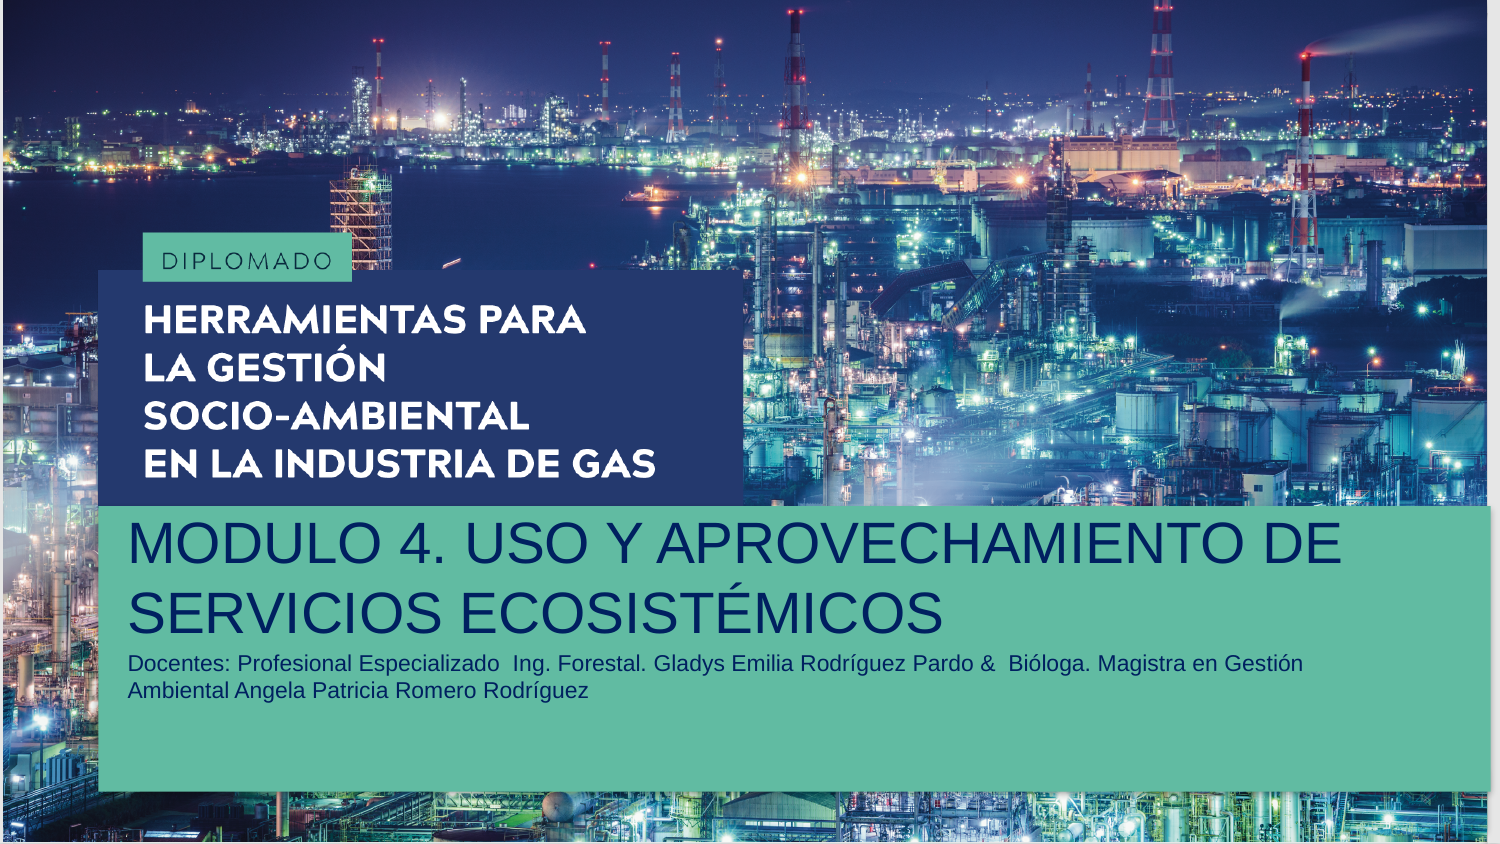

# MODULO 4. USO Y APROVECHAMIENTO DE SERVICIOS ECOSISTÉMICOS
Docentes: Profesional Especializado  Ing. Forestal. Gladys Emilia Rodríguez Pardo &  Bióloga. Magistra en Gestión Ambiental Angela Patricia Romero Rodríguez